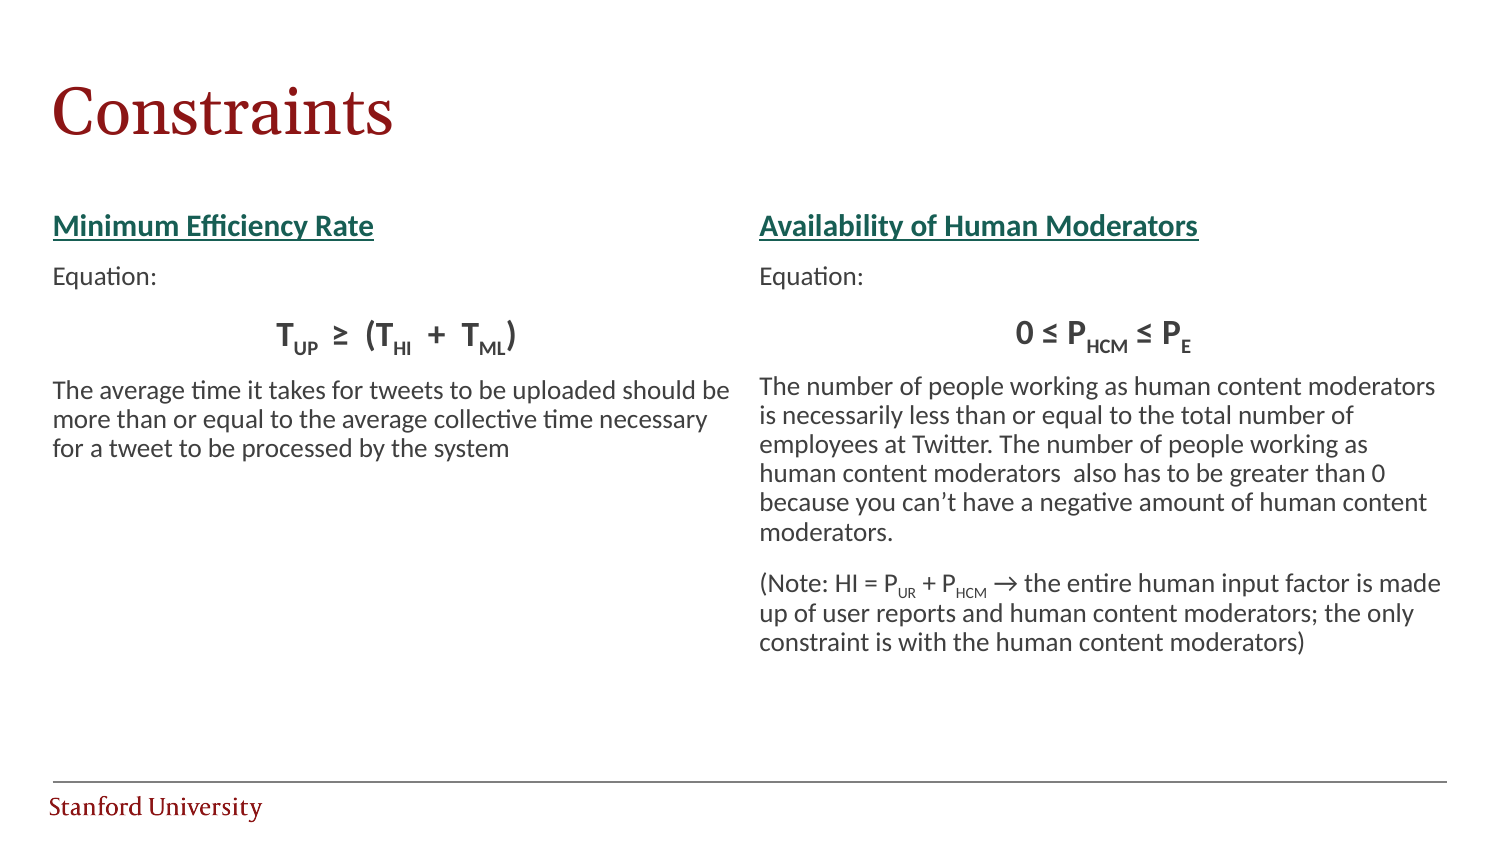

# Constraints
Minimum Efficiency Rate
Equation:
TUP  ≥  (THI  +  TML)
The average time it takes for tweets to be uploaded should be more than or equal to the average collective time necessary for a tweet to be processed by the system
Availability of Human Moderators
Equation:
0 ≤ PHCM ≤ PE
The number of people working as human content moderators is necessarily less than or equal to the total number of employees at Twitter. The number of people working as human content moderators  also has to be greater than 0 because you can’t have a negative amount of human content moderators.
(Note: HI = PUR + PHCM → the entire human input factor is made up of user reports and human content moderators; the only constraint is with the human content moderators)